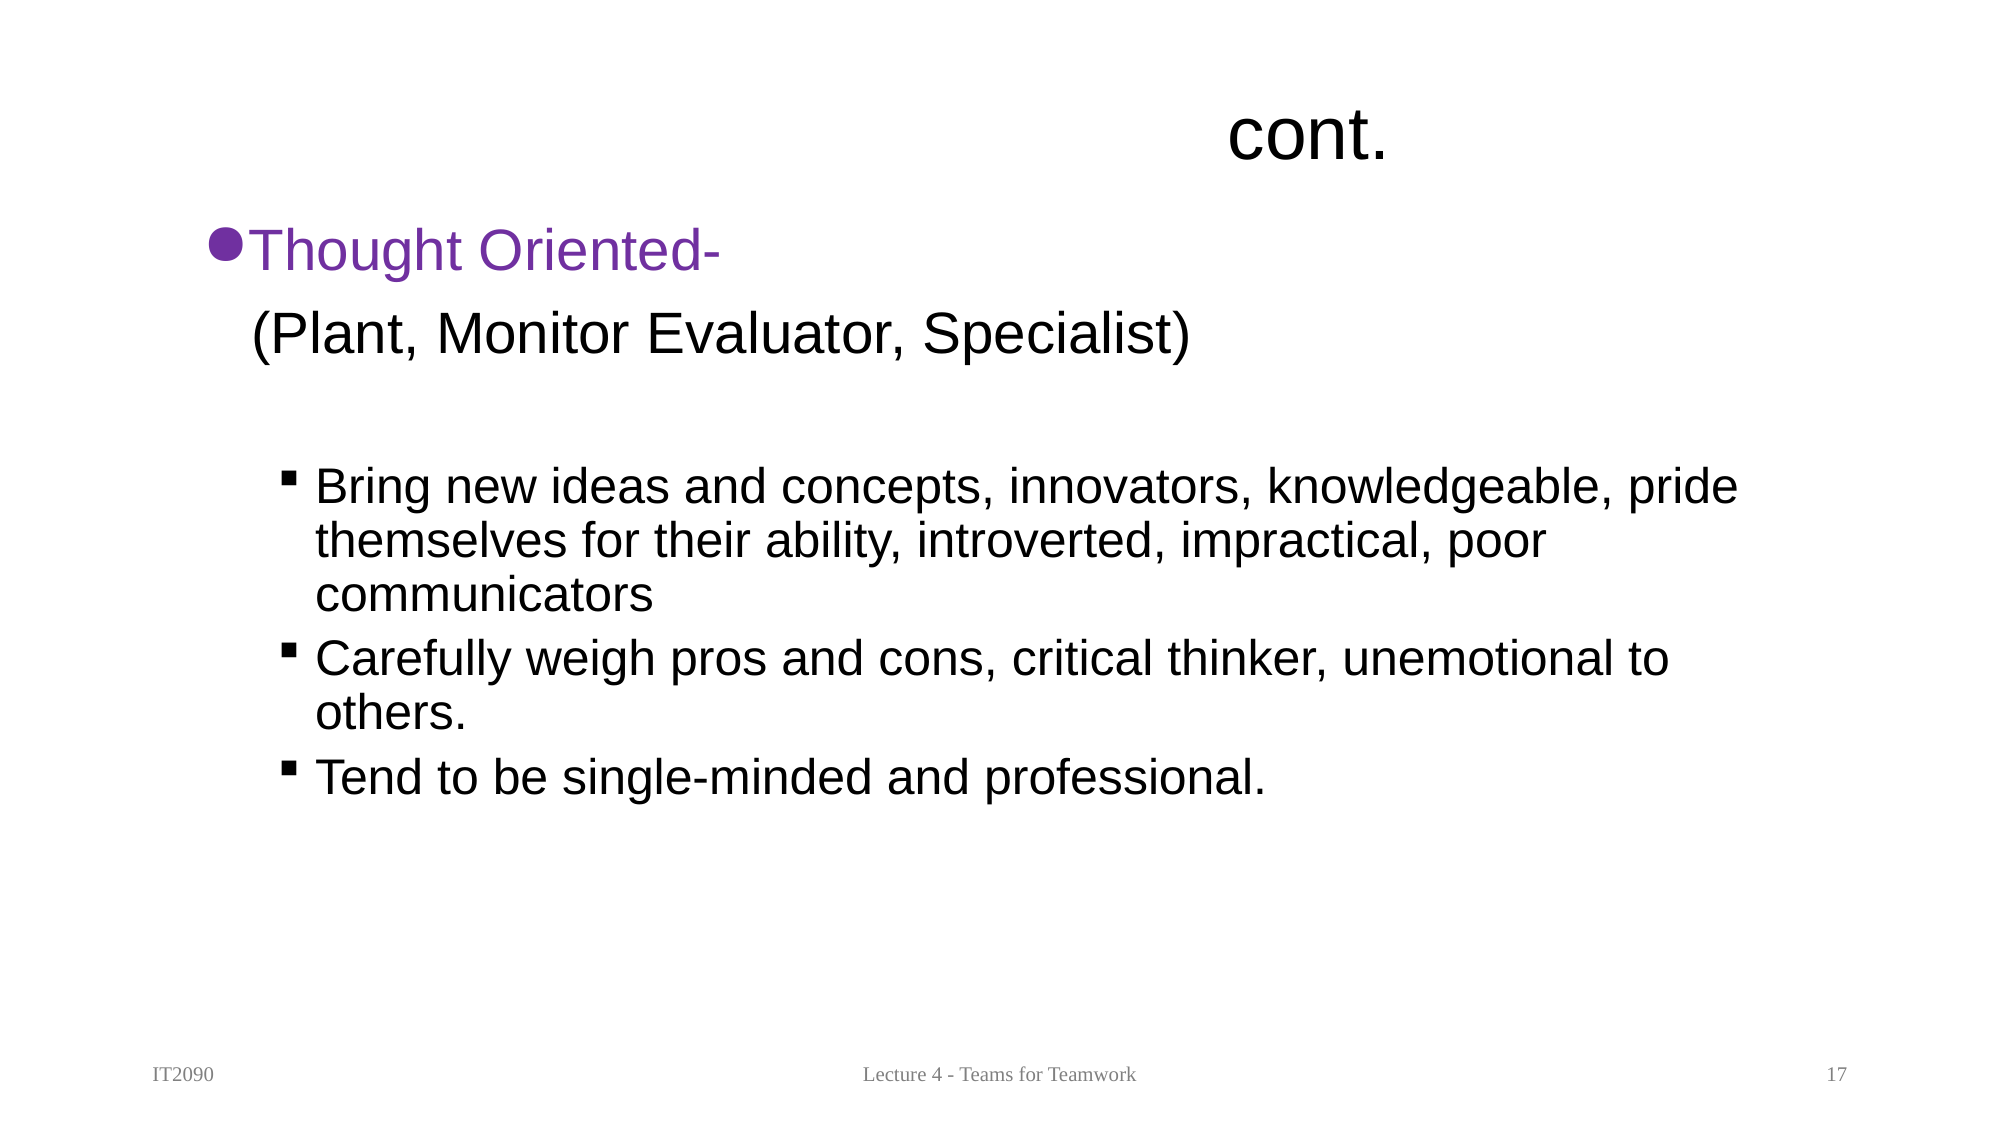

# cont.
Thought Oriented-
   (Plant, Monitor Evaluator, Specialist)

Bring new ideas and concepts, innovators, knowledgeable, pride themselves for their ability, introverted, impractical, poor communicators
Carefully weigh pros and cons, critical thinker, unemotional to others.
Tend to be single-minded and professional.

IT2090
Lecture 4 - Teams for Teamwork
17